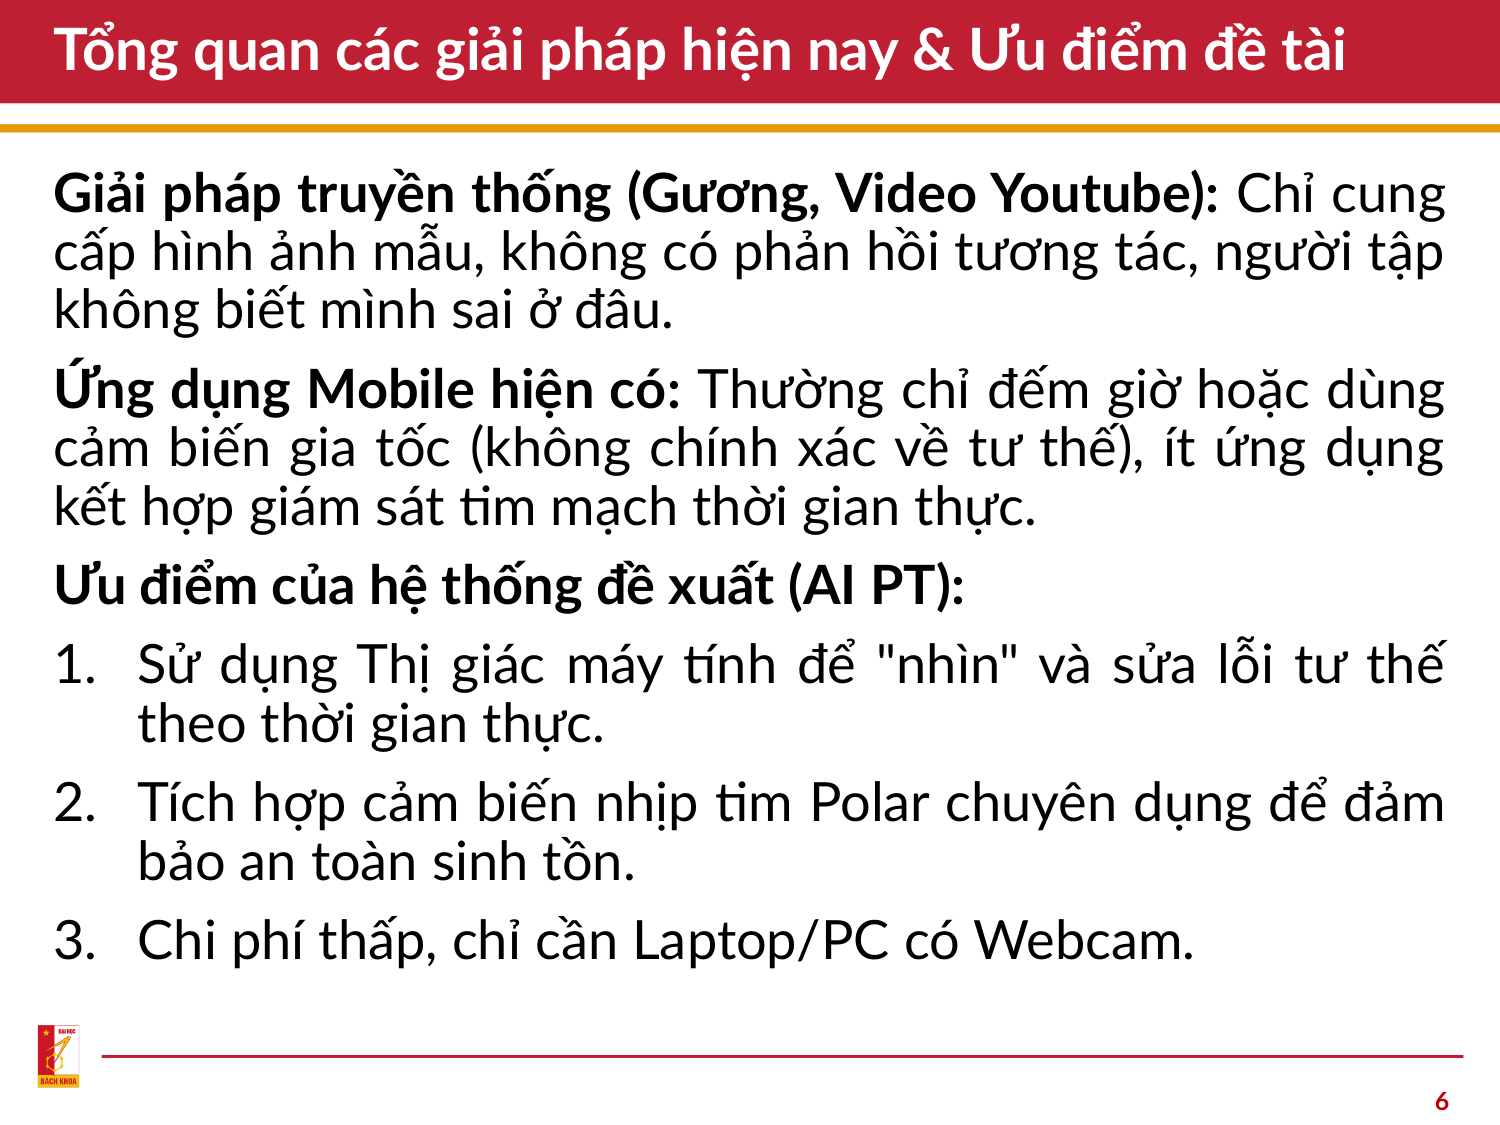

# Tổng quan các giải pháp hiện nay & Ưu điểm đề tài
Giải pháp truyền thống (Gương, Video Youtube): Chỉ cung cấp hình ảnh mẫu, không có phản hồi tương tác, người tập không biết mình sai ở đâu.
Ứng dụng Mobile hiện có: Thường chỉ đếm giờ hoặc dùng cảm biến gia tốc (không chính xác về tư thế), ít ứng dụng kết hợp giám sát tim mạch thời gian thực.
Ưu điểm của hệ thống đề xuất (AI PT):
Sử dụng Thị giác máy tính để "nhìn" và sửa lỗi tư thế theo thời gian thực.
Tích hợp cảm biến nhịp tim Polar chuyên dụng để đảm bảo an toàn sinh tồn.
Chi phí thấp, chỉ cần Laptop/PC có Webcam.
6